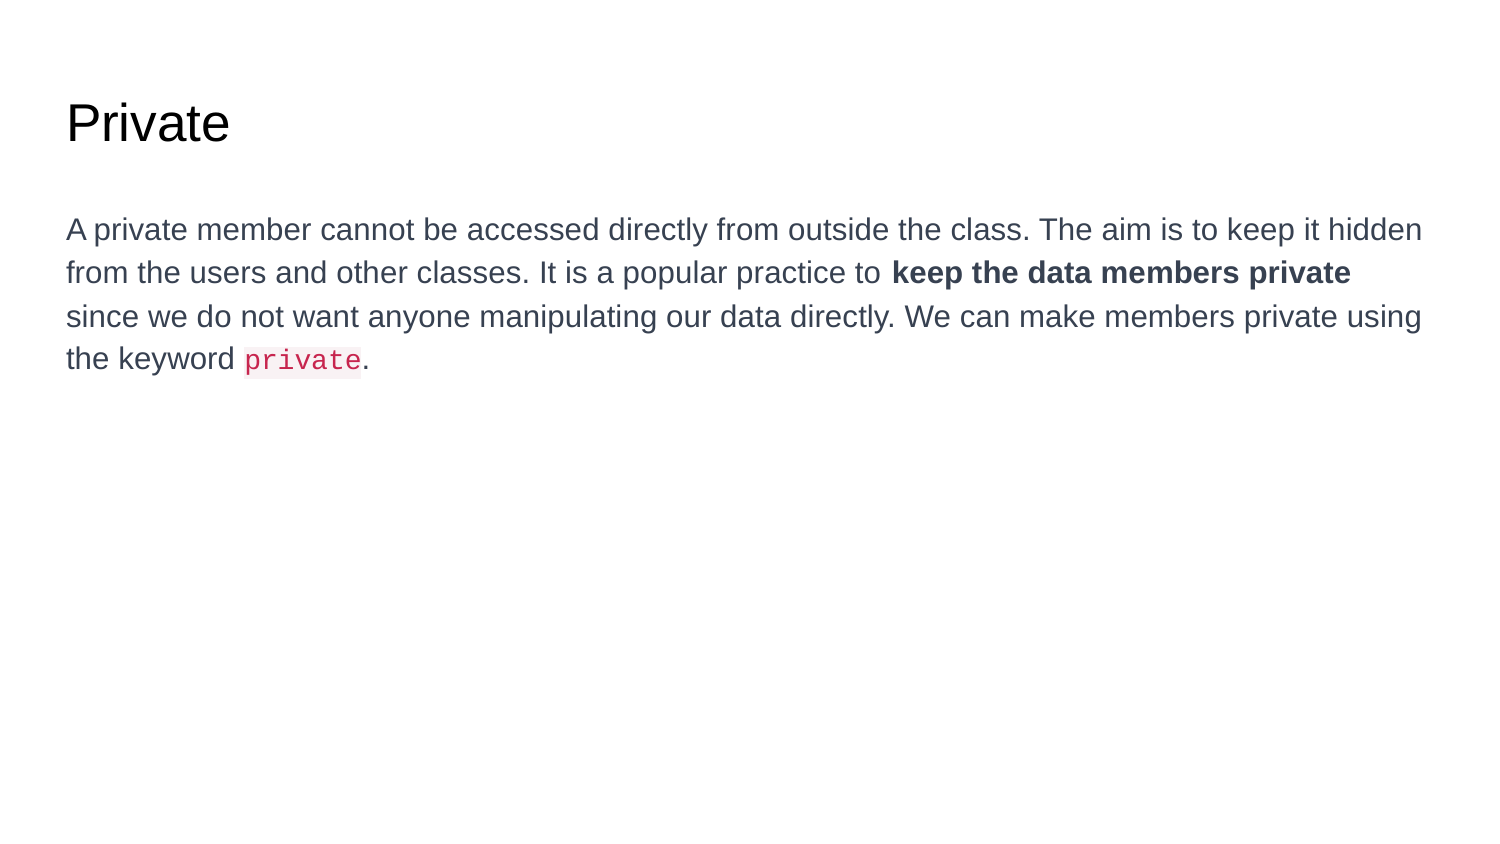

# Private
A private member cannot be accessed directly from outside the class. The aim is to keep it hidden from the users and other classes. It is a popular practice to keep the data members private since we do not want anyone manipulating our data directly. We can make members private using the keyword private.